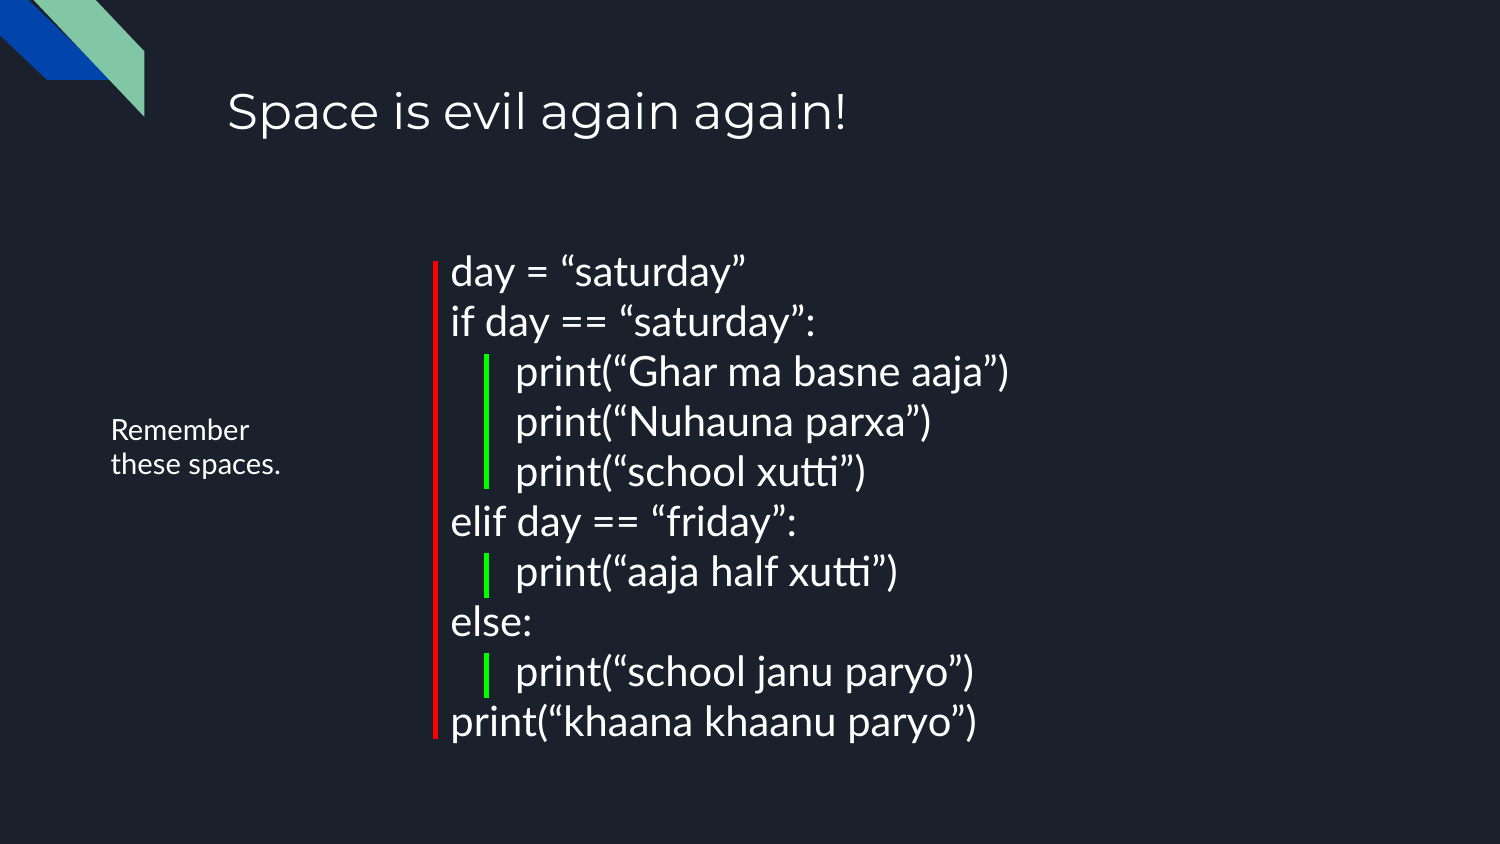

# Space is evil again again!
day = “saturday”
if day == “saturday”:
      print(“Ghar ma basne aaja”)
      print(“Nuhauna parxa”)
      print(“school xutti”)
elif day == “friday”:
      print(“aaja half xutti”)
else:
      print(“school janu paryo”)
print(“khaana khaanu paryo”)
Remember these spaces.